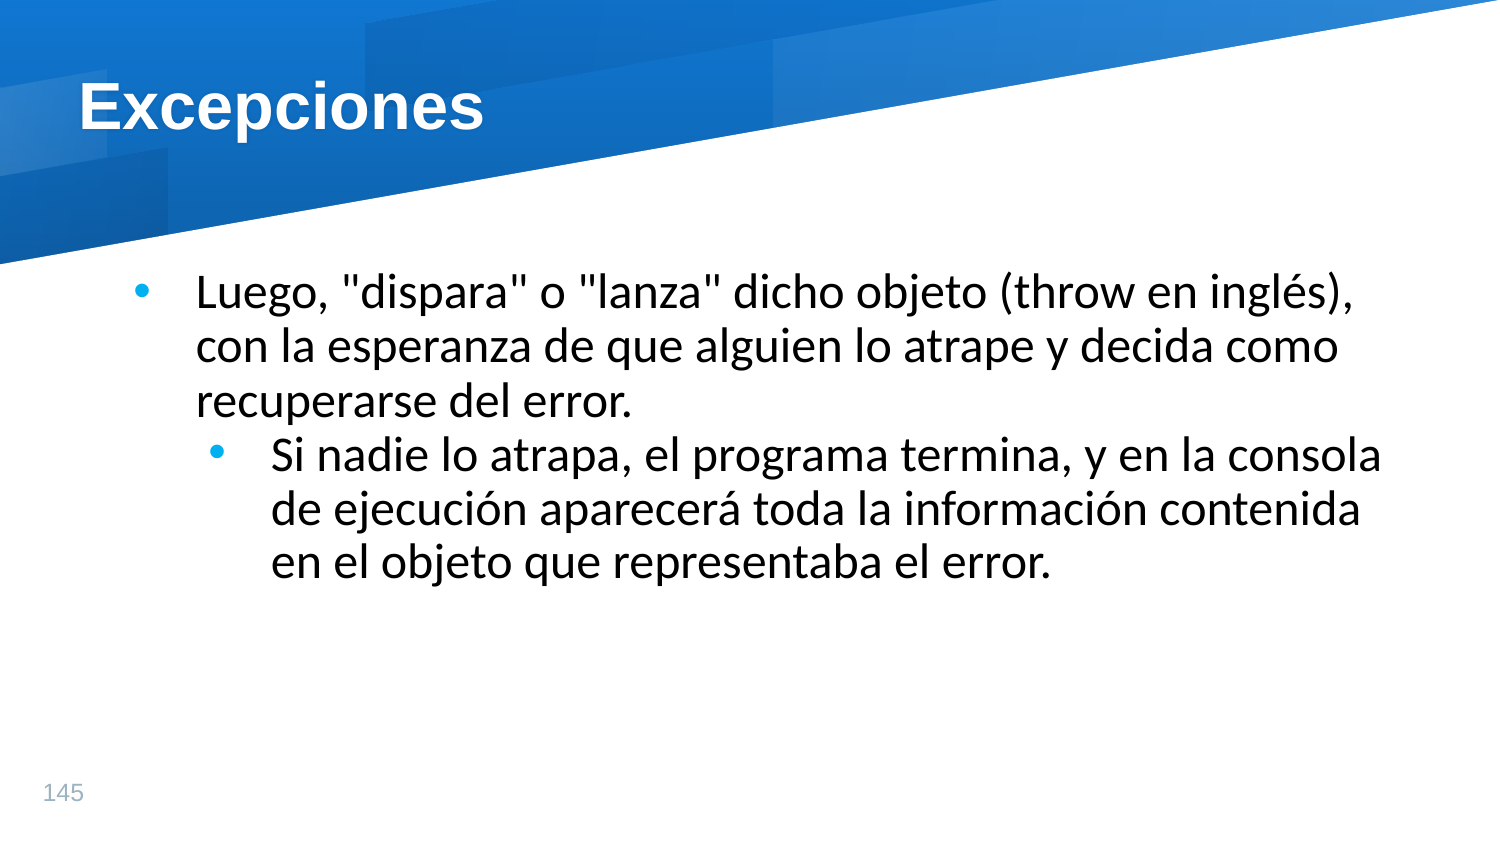

Excepciones
Luego, "dispara" o "lanza" dicho objeto (throw en inglés), con la esperanza de que alguien lo atrape y decida como recuperarse del error.
Si nadie lo atrapa, el programa termina, y en la consola de ejecución aparecerá toda la información contenida en el objeto que representaba el error.

145